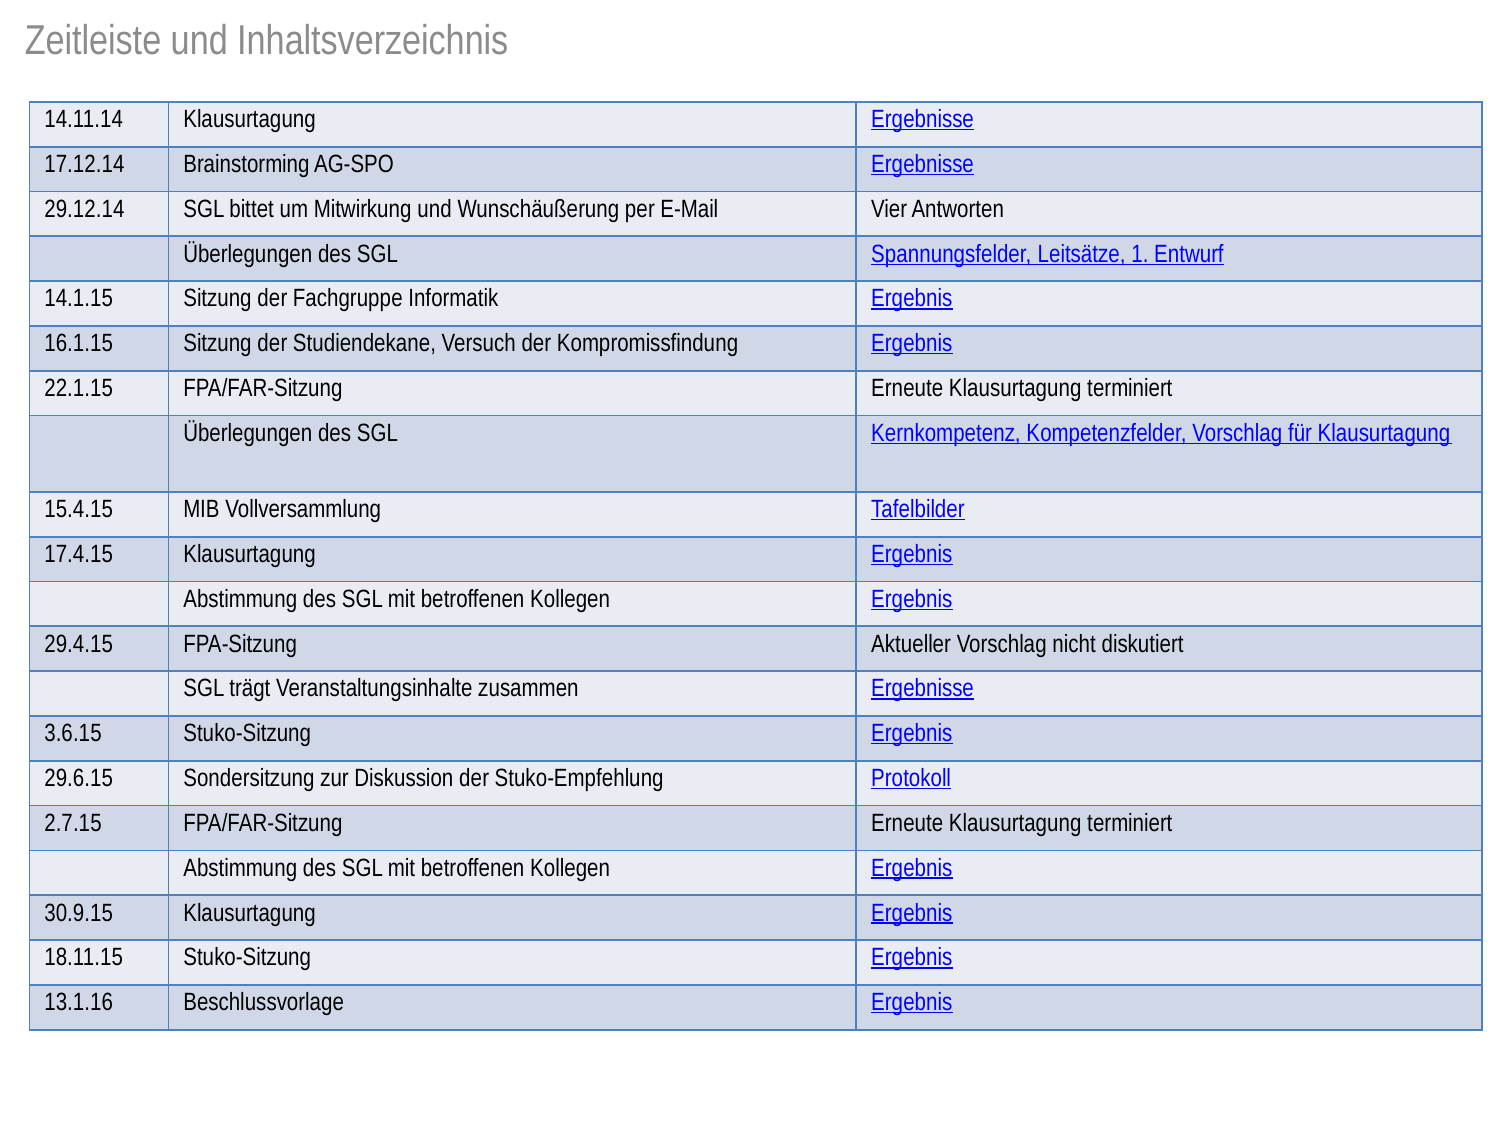

Zeitleiste und Inhaltsverzeichnis
| 14.11.14 | Klausurtagung | Ergebnisse |
| --- | --- | --- |
| 17.12.14 | Brainstorming AG-SPO | Ergebnisse |
| 29.12.14 | SGL bittet um Mitwirkung und Wunschäußerung per E-Mail | Vier Antworten |
|  | Überlegungen des SGL | Spannungsfelder, Leitsätze, 1. Entwurf |
| 14.1.15 | Sitzung der Fachgruppe Informatik | Ergebnis |
| 16.1.15 | Sitzung der Studiendekane, Versuch der Kompromissfindung | Ergebnis |
| 22.1.15 | FPA/FAR-Sitzung | Erneute Klausurtagung terminiert |
|  | Überlegungen des SGL | Kernkompetenz, Kompetenzfelder, Vorschlag für Klausurtagung |
| 15.4.15 | MIB Vollversammlung | Tafelbilder |
| 17.4.15 | Klausurtagung | Ergebnis |
|  | Abstimmung des SGL mit betroffenen Kollegen | Ergebnis |
| 29.4.15 | FPA-Sitzung | Aktueller Vorschlag nicht diskutiert |
|  | SGL trägt Veranstaltungsinhalte zusammen | Ergebnisse |
| 3.6.15 | Stuko-Sitzung | Ergebnis |
| 29.6.15 | Sondersitzung zur Diskussion der Stuko-Empfehlung | Protokoll |
| 2.7.15 | FPA/FAR-Sitzung | Erneute Klausurtagung terminiert |
|  | Abstimmung des SGL mit betroffenen Kollegen | Ergebnis |
| 30.9.15 | Klausurtagung | Ergebnis |
| 18.11.15 | Stuko-Sitzung | Ergebnis |
| 13.1.16 | Beschlussvorlage | Ergebnis |